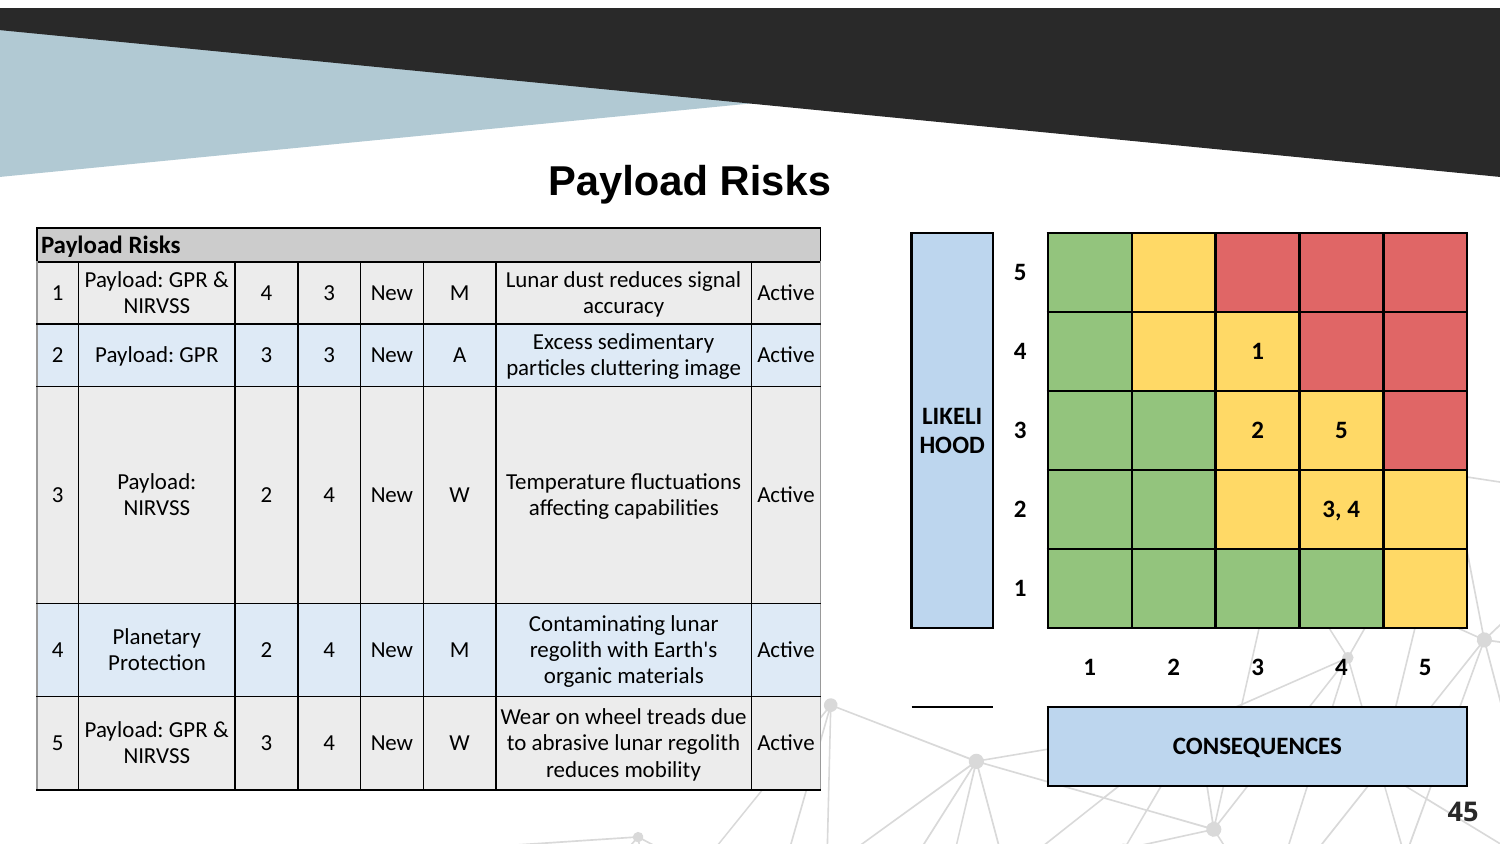

# Payload Risks
|  |  |  |  |  |  |  |  |
| --- | --- | --- | --- | --- | --- | --- | --- |
|  | LIKELIHOOD | 5 |  |  |  |  |  |
|  |  | 4 |  |  | 1 |  |  |
|  |  | 3 |  |  | 2 | 5 |  |
|  |  | 2 |  |  |  | 3, 4 |  |
|  |  | 1 |  |  |  |  |  |
|  |  |  | 1 | 2 | 3 | 4 | 5 |
|  |  |  | CONSEQUENCES |  |  |  |  |
| Payload Risks |  |  |  |  |  |  |  |
| --- | --- | --- | --- | --- | --- | --- | --- |
| 1 | Payload: GPR & NIRVSS | 4 | 3 | New | M | Lunar dust reduces signal accuracy | Active |
| 2 | Payload: GPR | 3 | 3 | New | A | Excess sedimentary particles cluttering image | Active |
| 3 | Payload: NIRVSS | 2 | 4 | New | W | Temperature fluctuations affecting capabilities | Active |
| 4 | Planetary Protection | 2 | 4 | New | M | Contaminating lunar regolith with Earth's organic materials | Active |
| 5 | Payload: GPR & NIRVSS | 3 | 4 | New | W | Wear on wheel treads due to abrasive lunar regolith reduces mobility | Active |
45